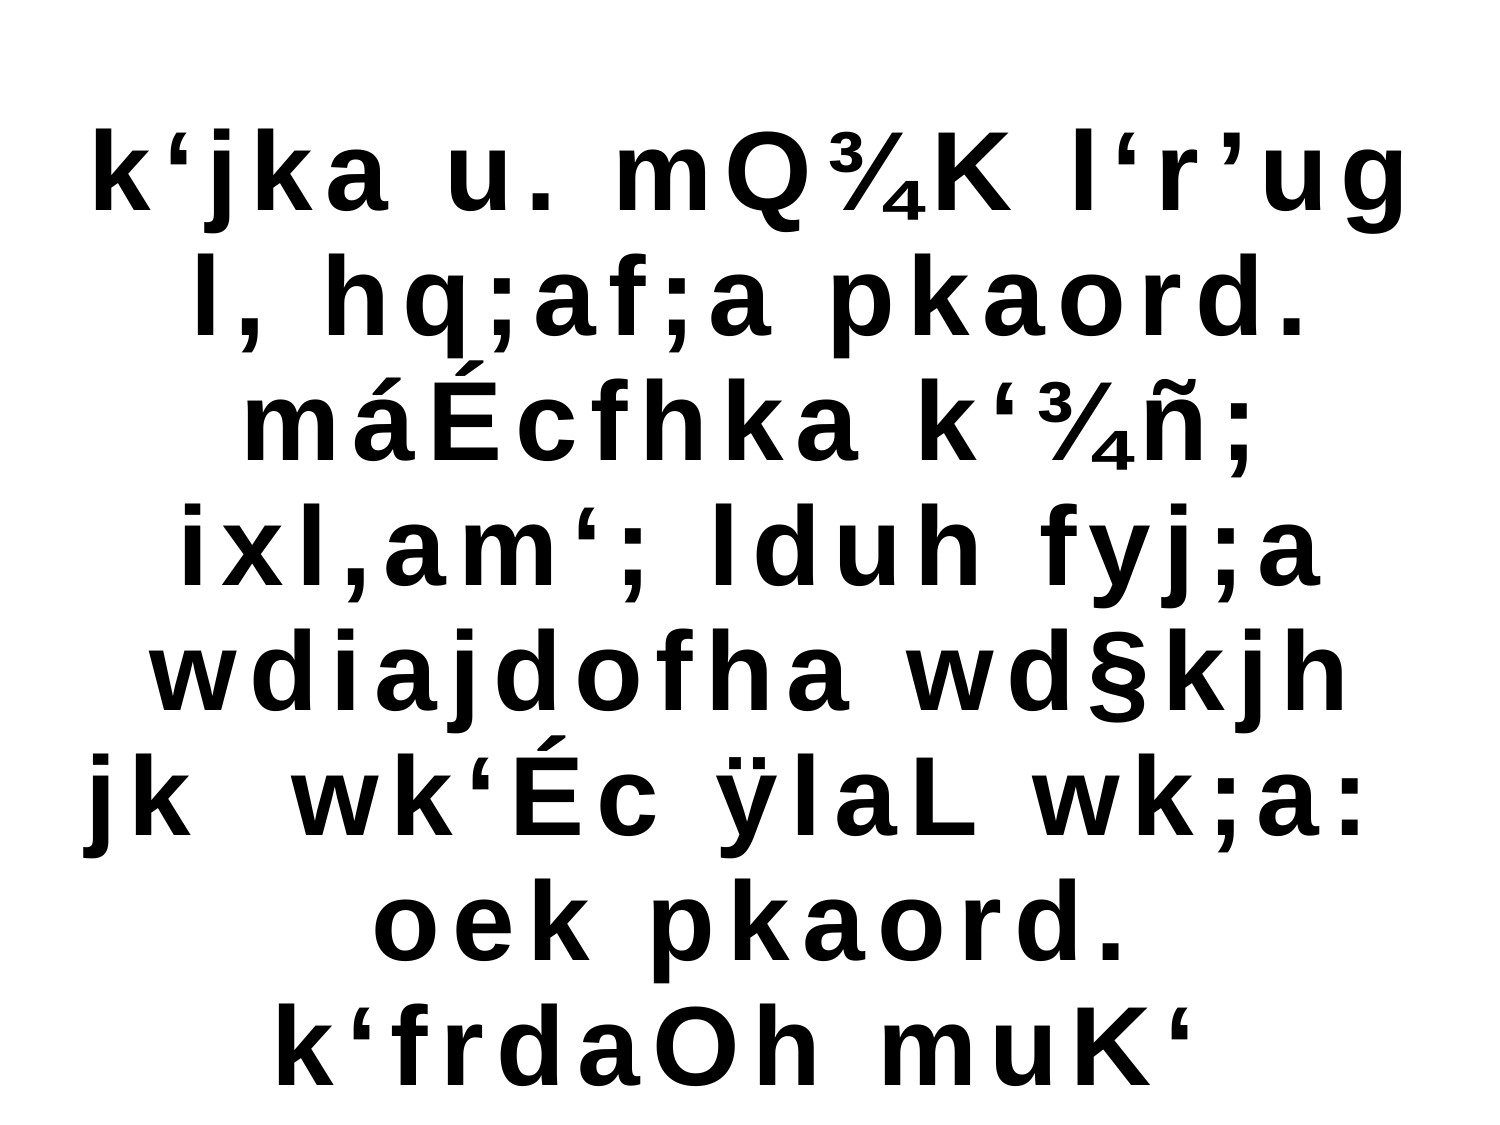

k‘jka u. mQ¾K l‘r’ug l, hq;af;a pkaord. máÉcfhka k‘¾ñ; ixl,am‘; lduh fyj;a wdiajdofha wd§kjh jk  wk‘Éc ÿlaL wk;a:  oek pkaord. k‘frdaOh muK‘